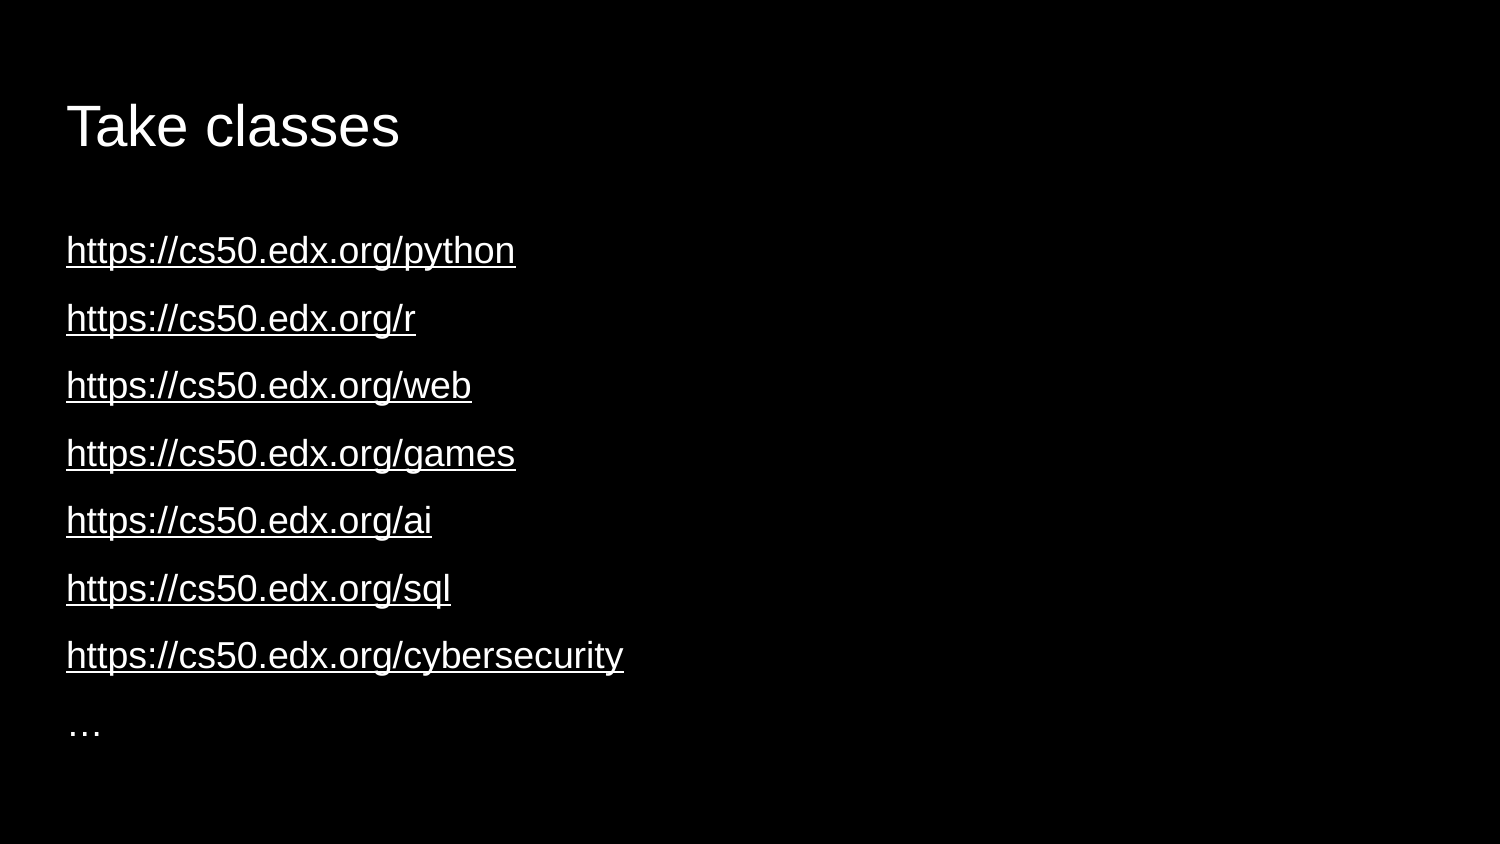

# Take classes
https://cs50.edx.org/python
https://cs50.edx.org/r
https://cs50.edx.org/web
https://cs50.edx.org/games
https://cs50.edx.org/ai
https://cs50.edx.org/sql
https://cs50.edx.org/cybersecurity
…